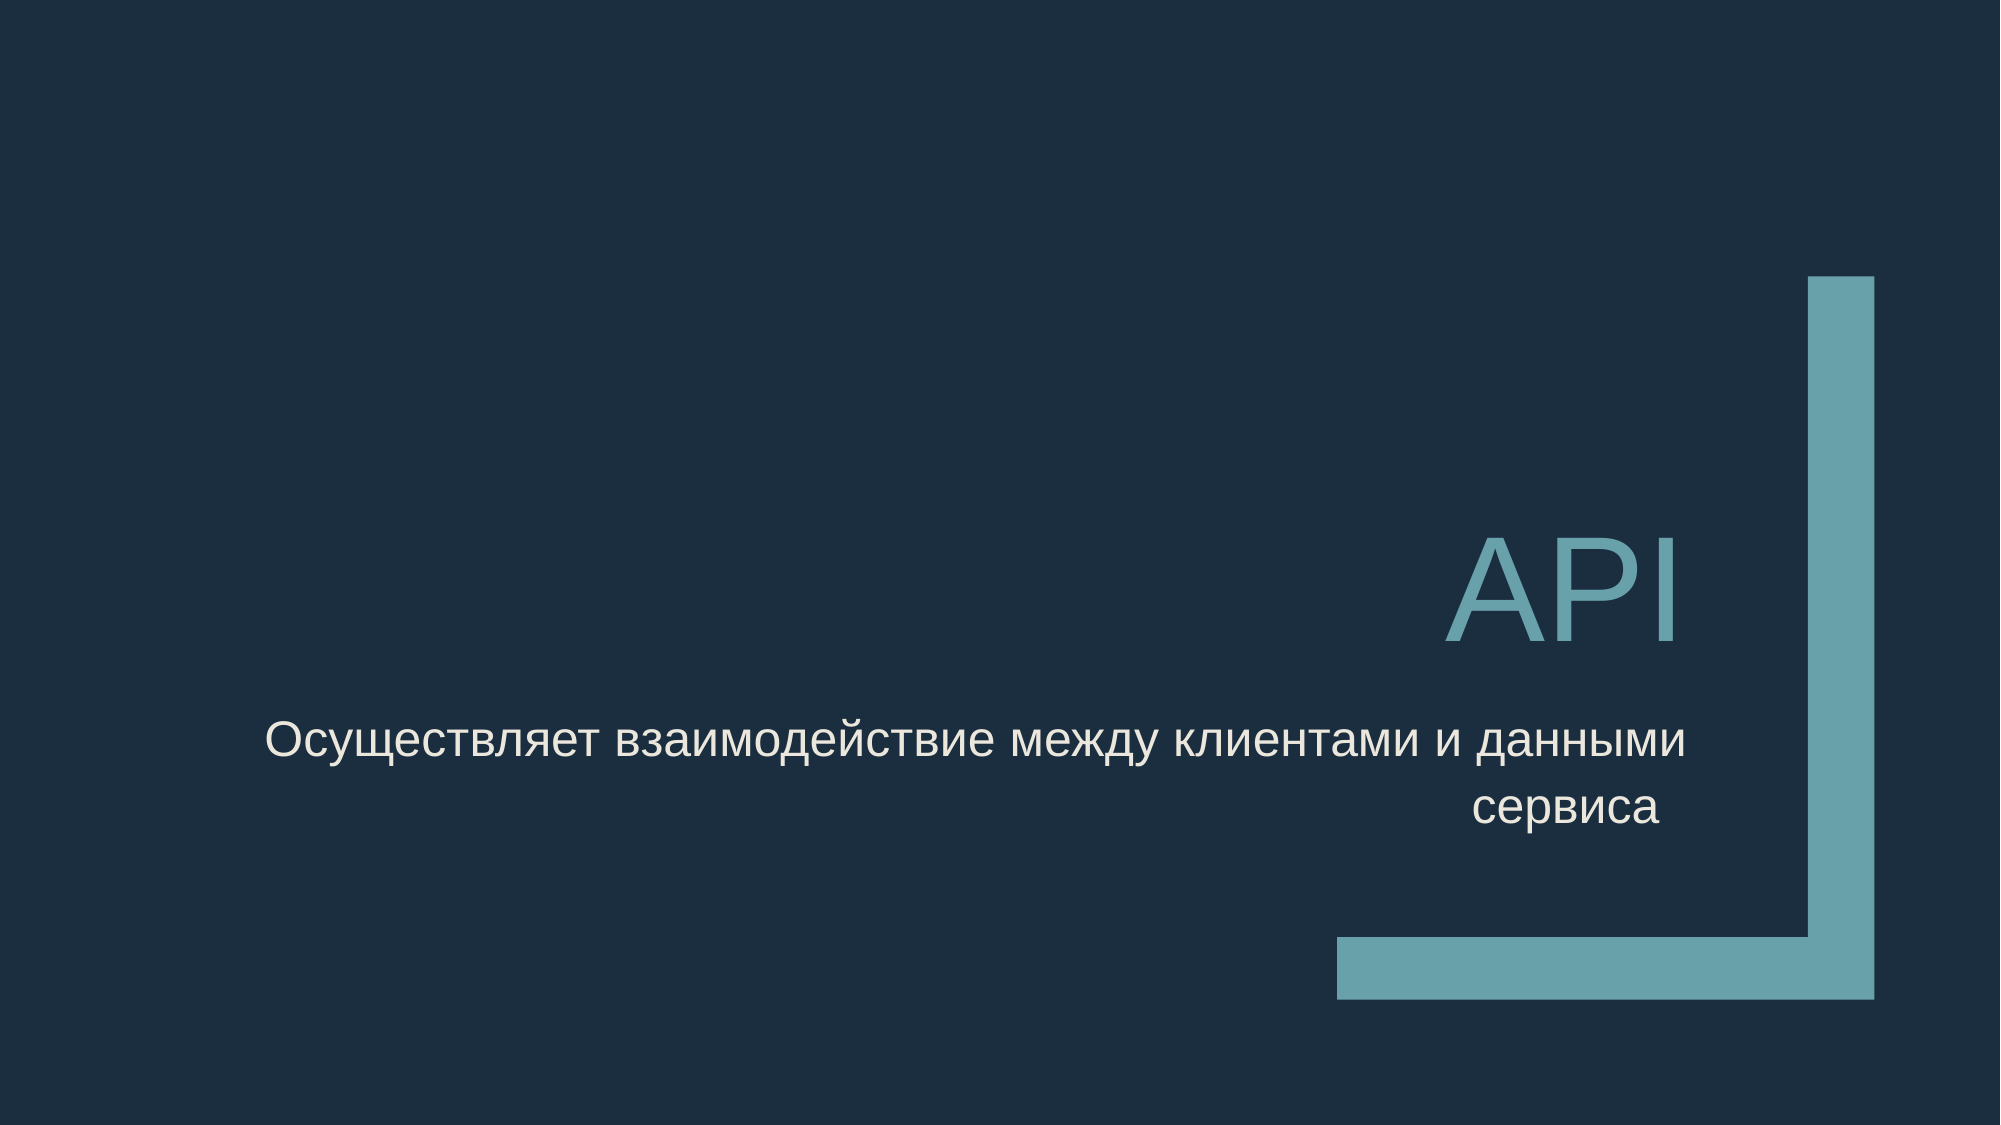

# API
Осуществляет взаимодействие между клиентами и данными сервиса